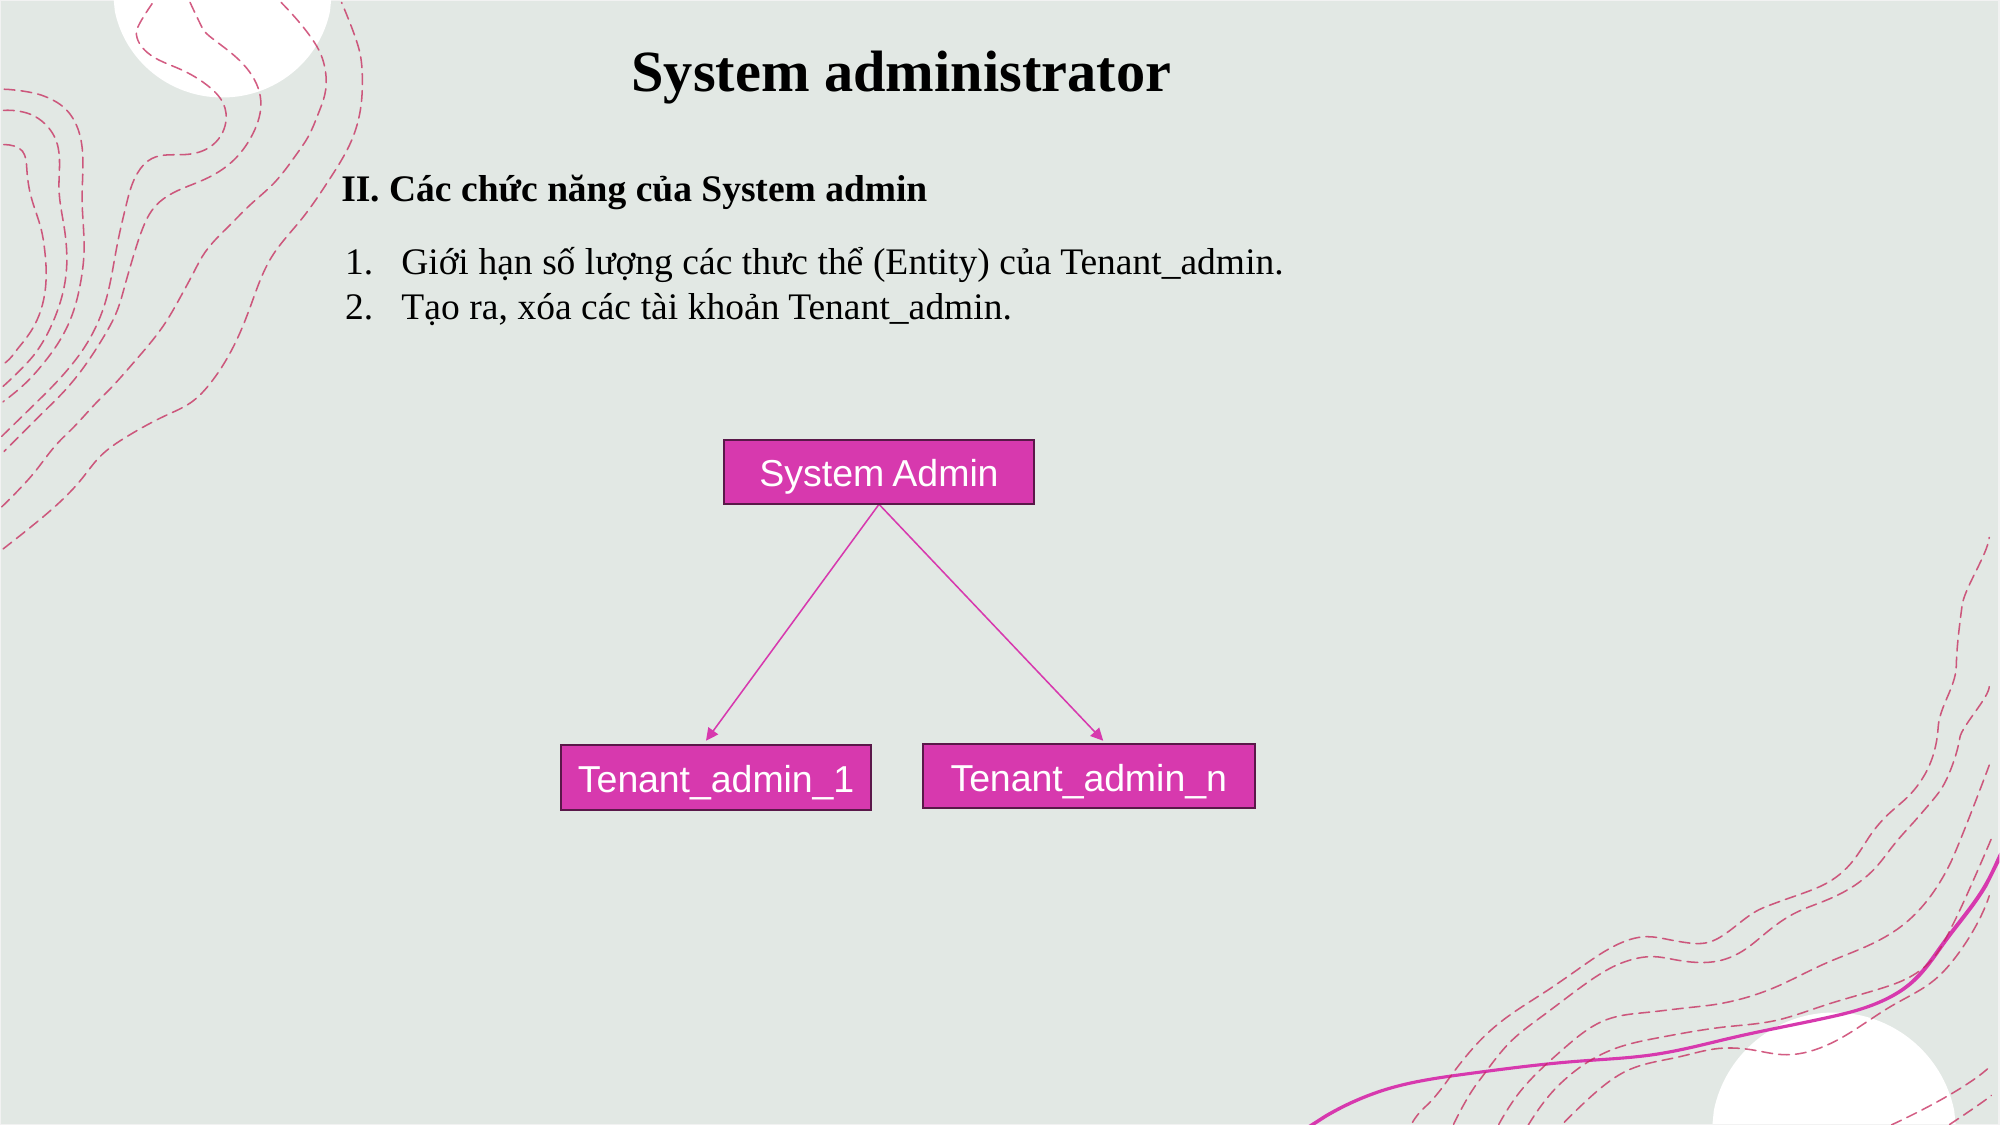

System administrator
II. Các chức năng của System admin
Giới hạn số lượng các thưc thể (Entity) của Tenant_admin.
Tạo ra, xóa các tài khoản Tenant_admin.

System Admin
Tenant_admin_n
Tenant_admin_1